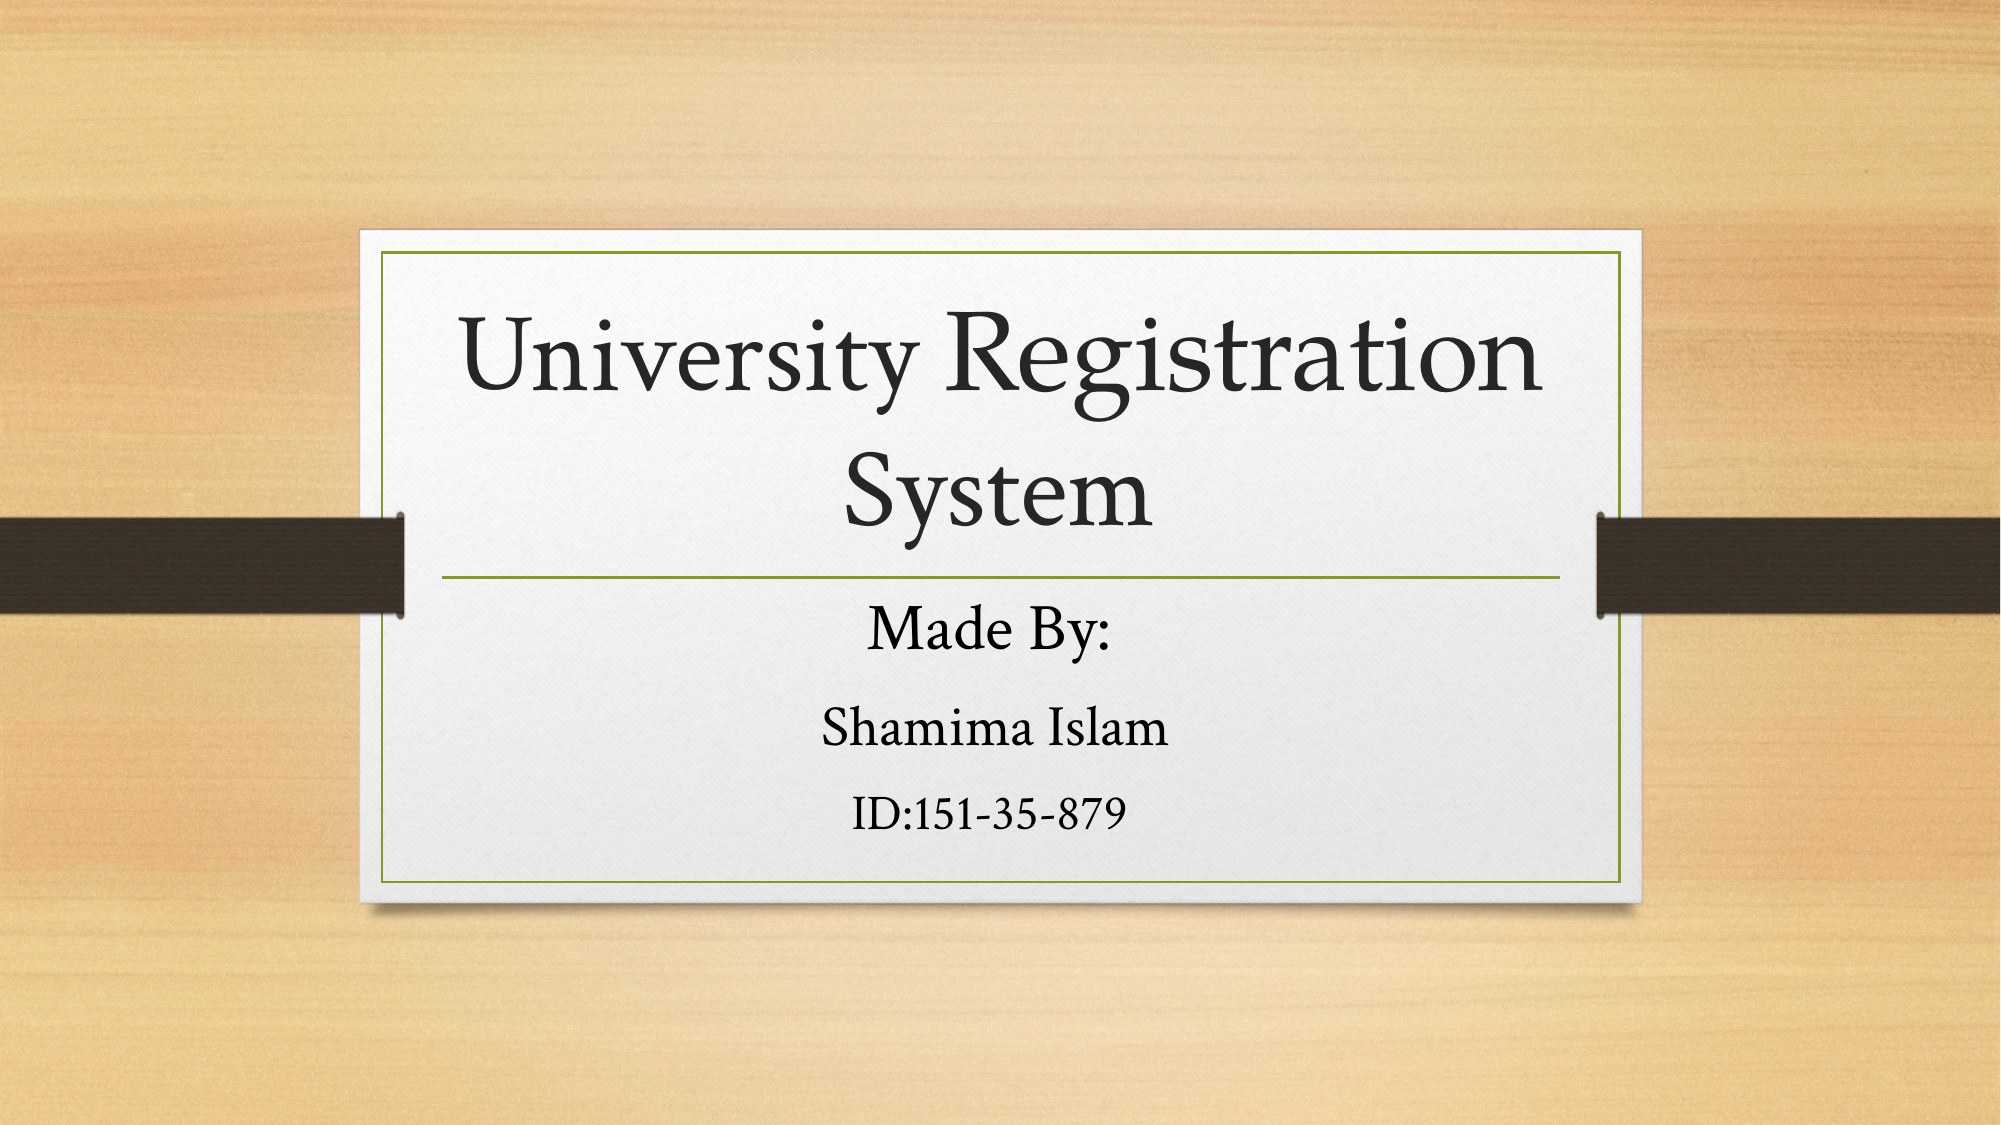

# University Registration System
Made By:
 Shamima Islam
ID:151-35-879